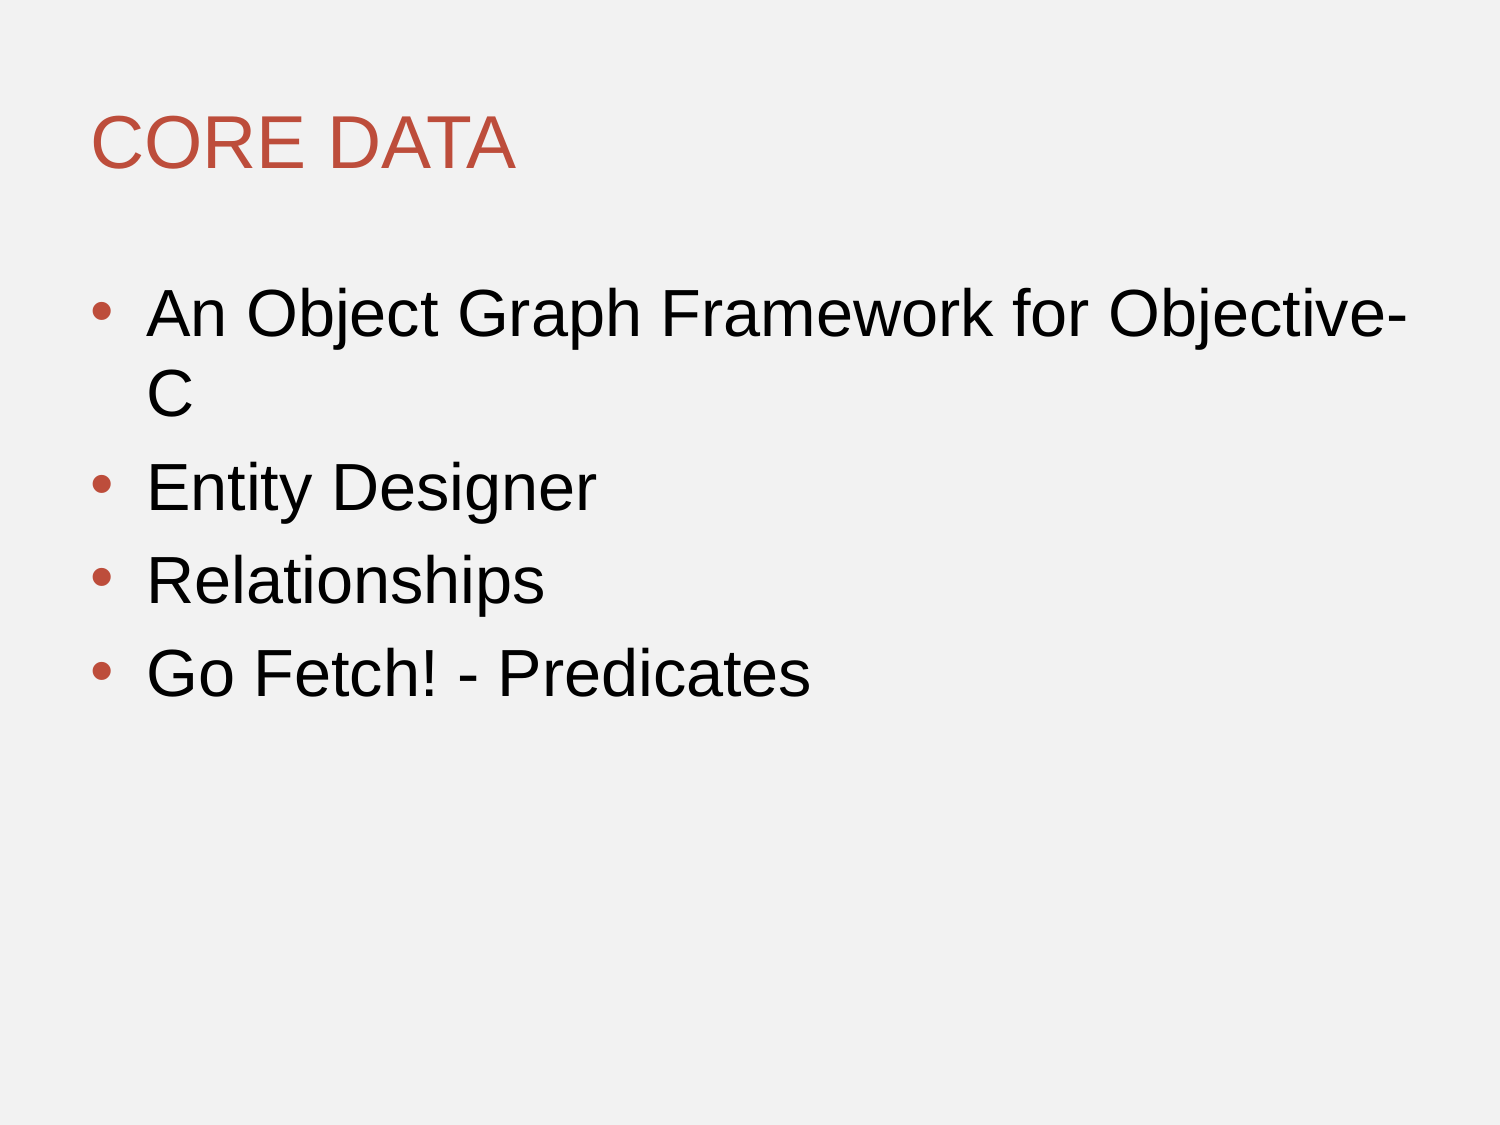

# Core Data
An Object Graph Framework for Objective-C
Entity Designer
Relationships
Go Fetch! - Predicates